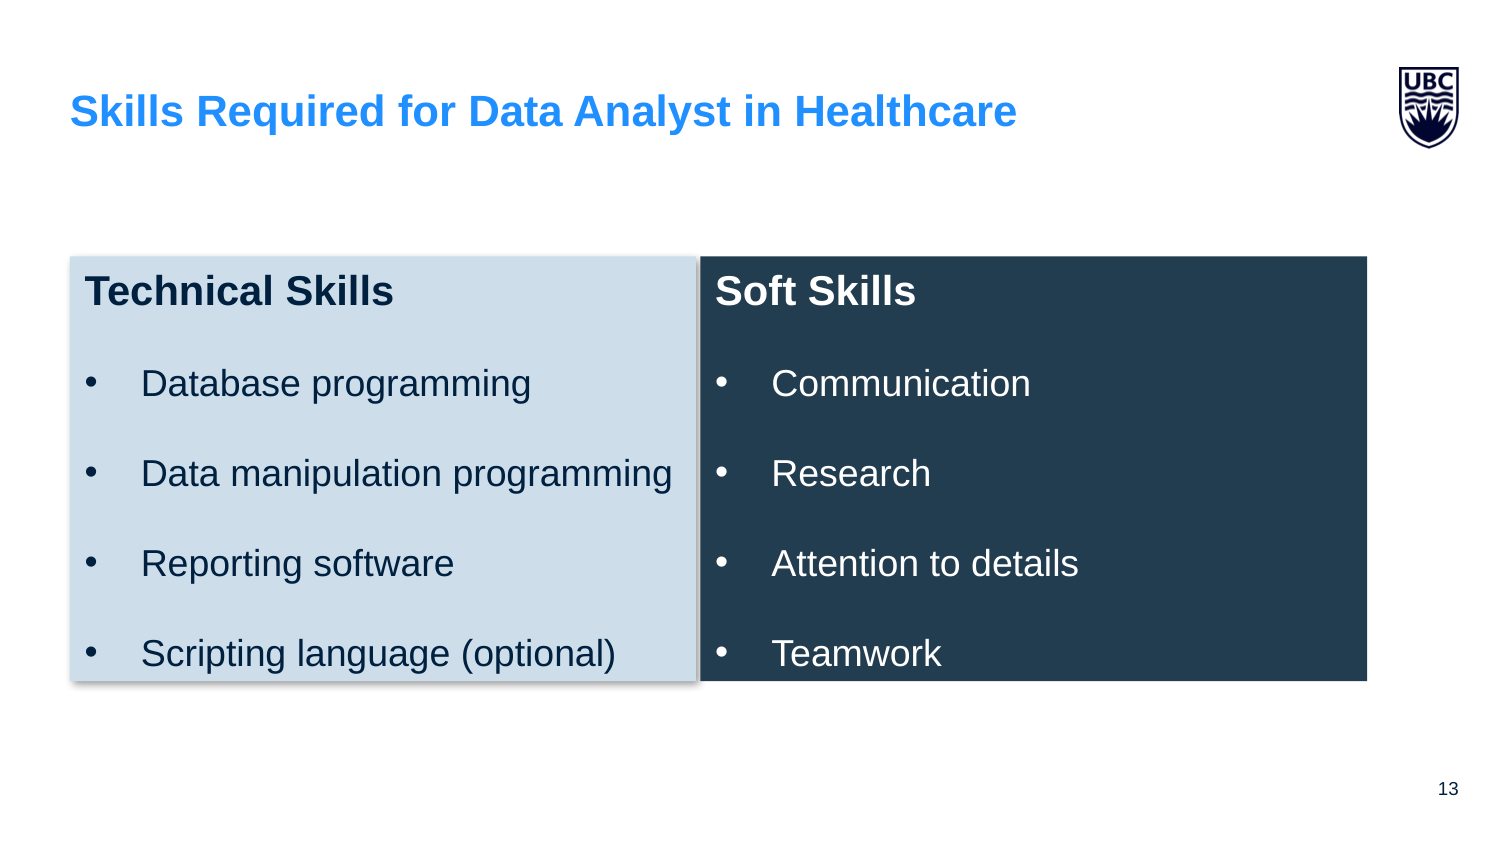

# Skills Required for Data Analyst in Healthcare
Technical Skills
Database programming
Data manipulation programming
Reporting software
Scripting language (optional)
Soft Skills
Communication
Research
Attention to details
Teamwork